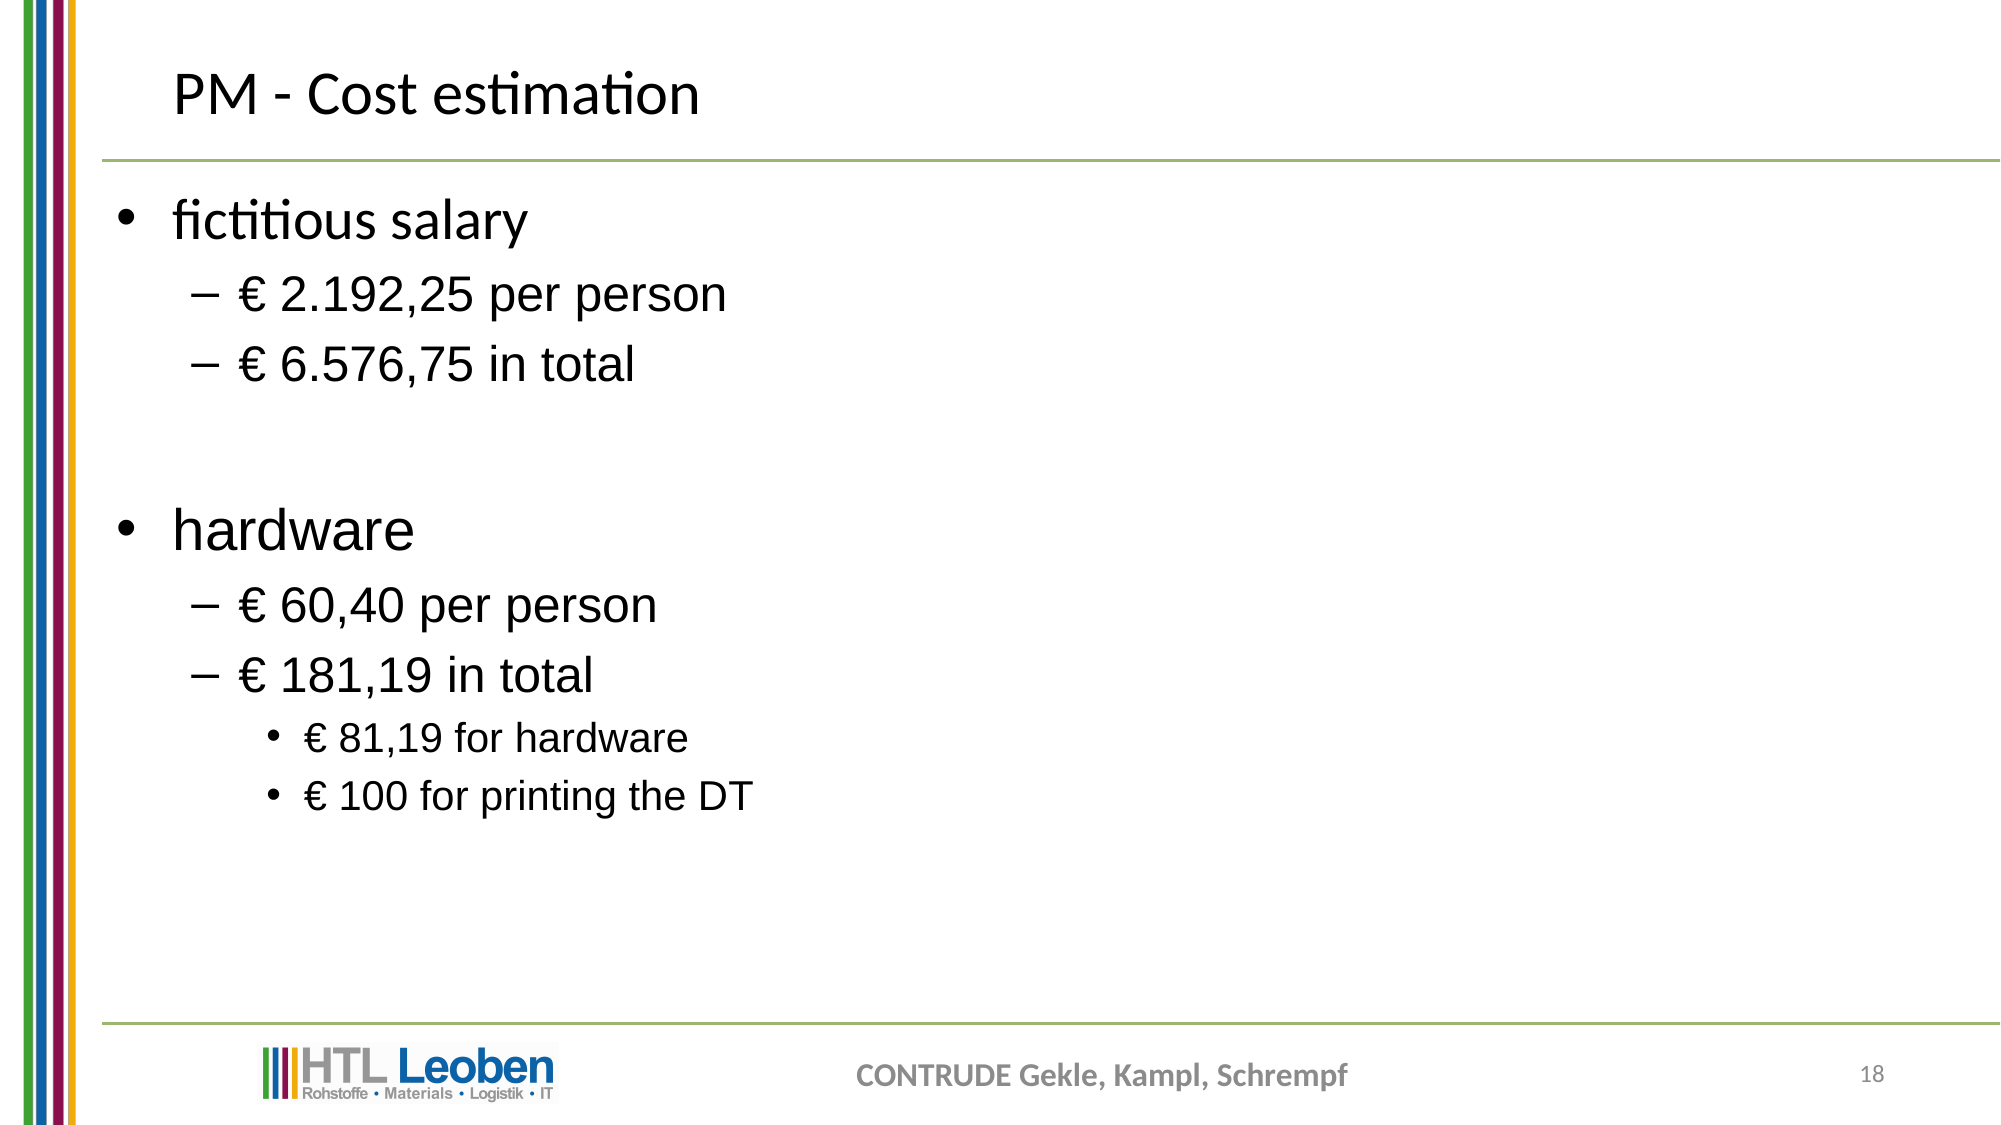

# PM - Cost estimation
fictitious salary
€ 2.192,25 per person
€ 6.576,75 in total

hardware
€ 60,40 per person
€ 181,19 in total
€ 81,19 for hardware
€ 100 for printing the DT
CONTRUDE Gekle, Kampl, Schrempf
18